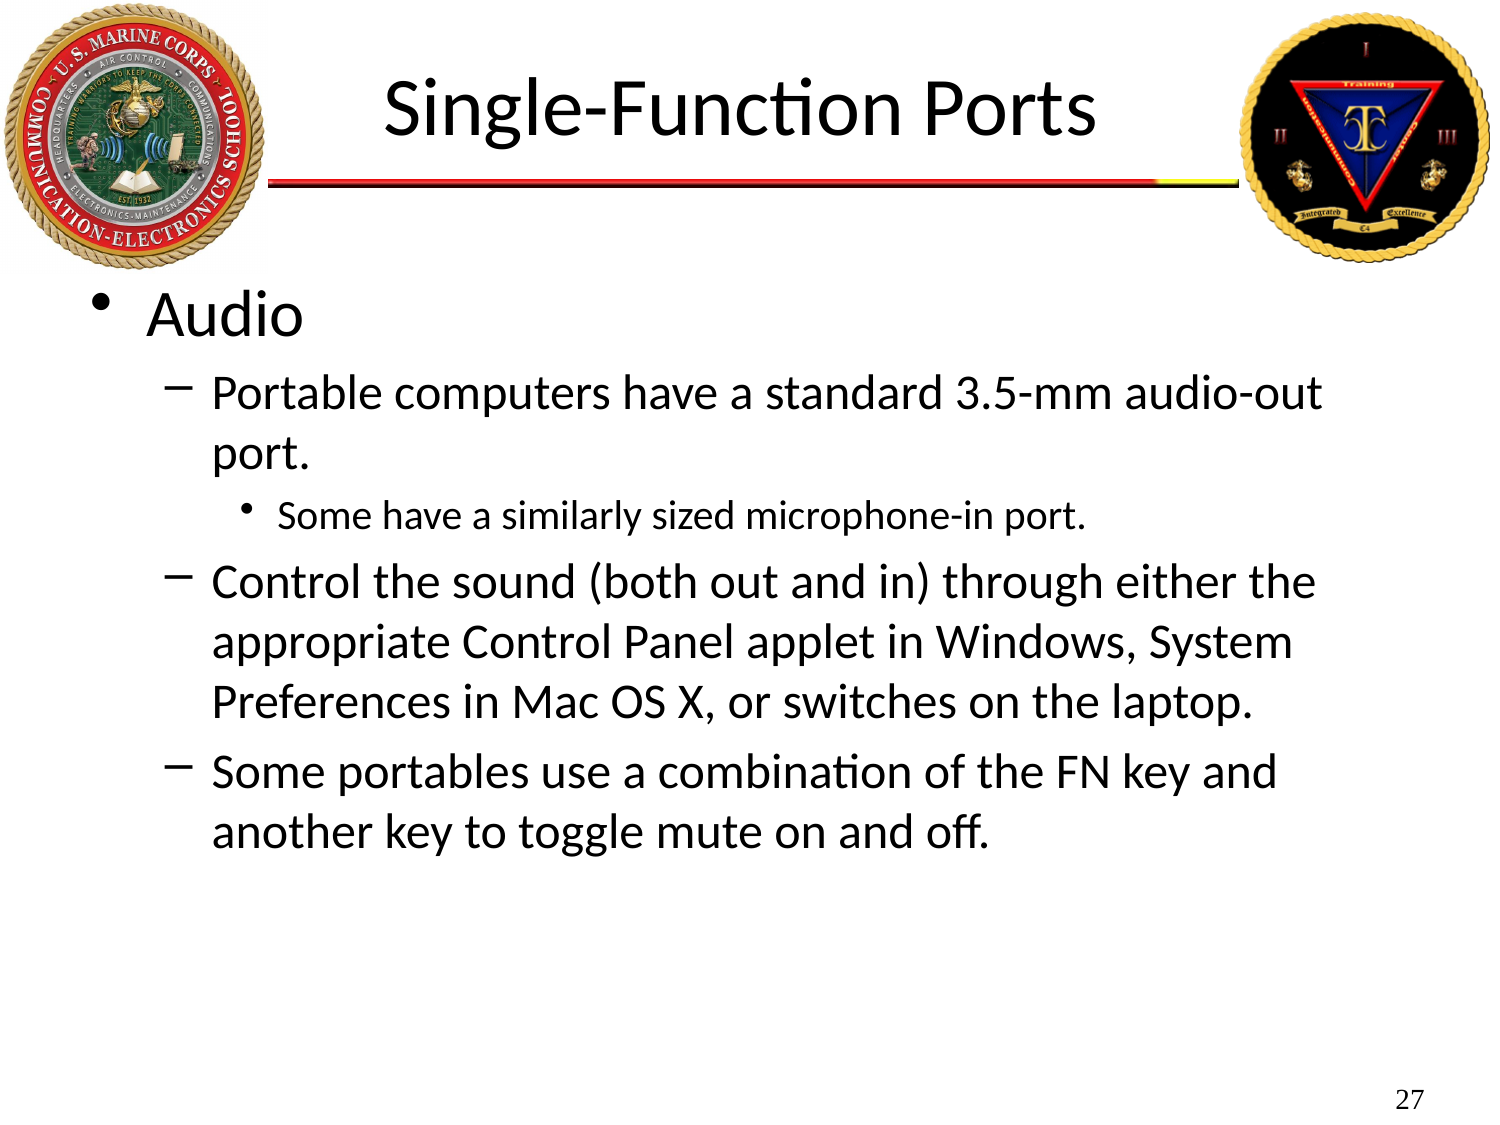

# Single-Function Ports
Audio
Portable computers have a standard 3.5-mm audio-out port.
Some have a similarly sized microphone-in port.
Control the sound (both out and in) through either the appropriate Control Panel applet in Windows, System Preferences in Mac OS X, or switches on the laptop.
Some portables use a combination of the FN key and another key to toggle mute on and off.